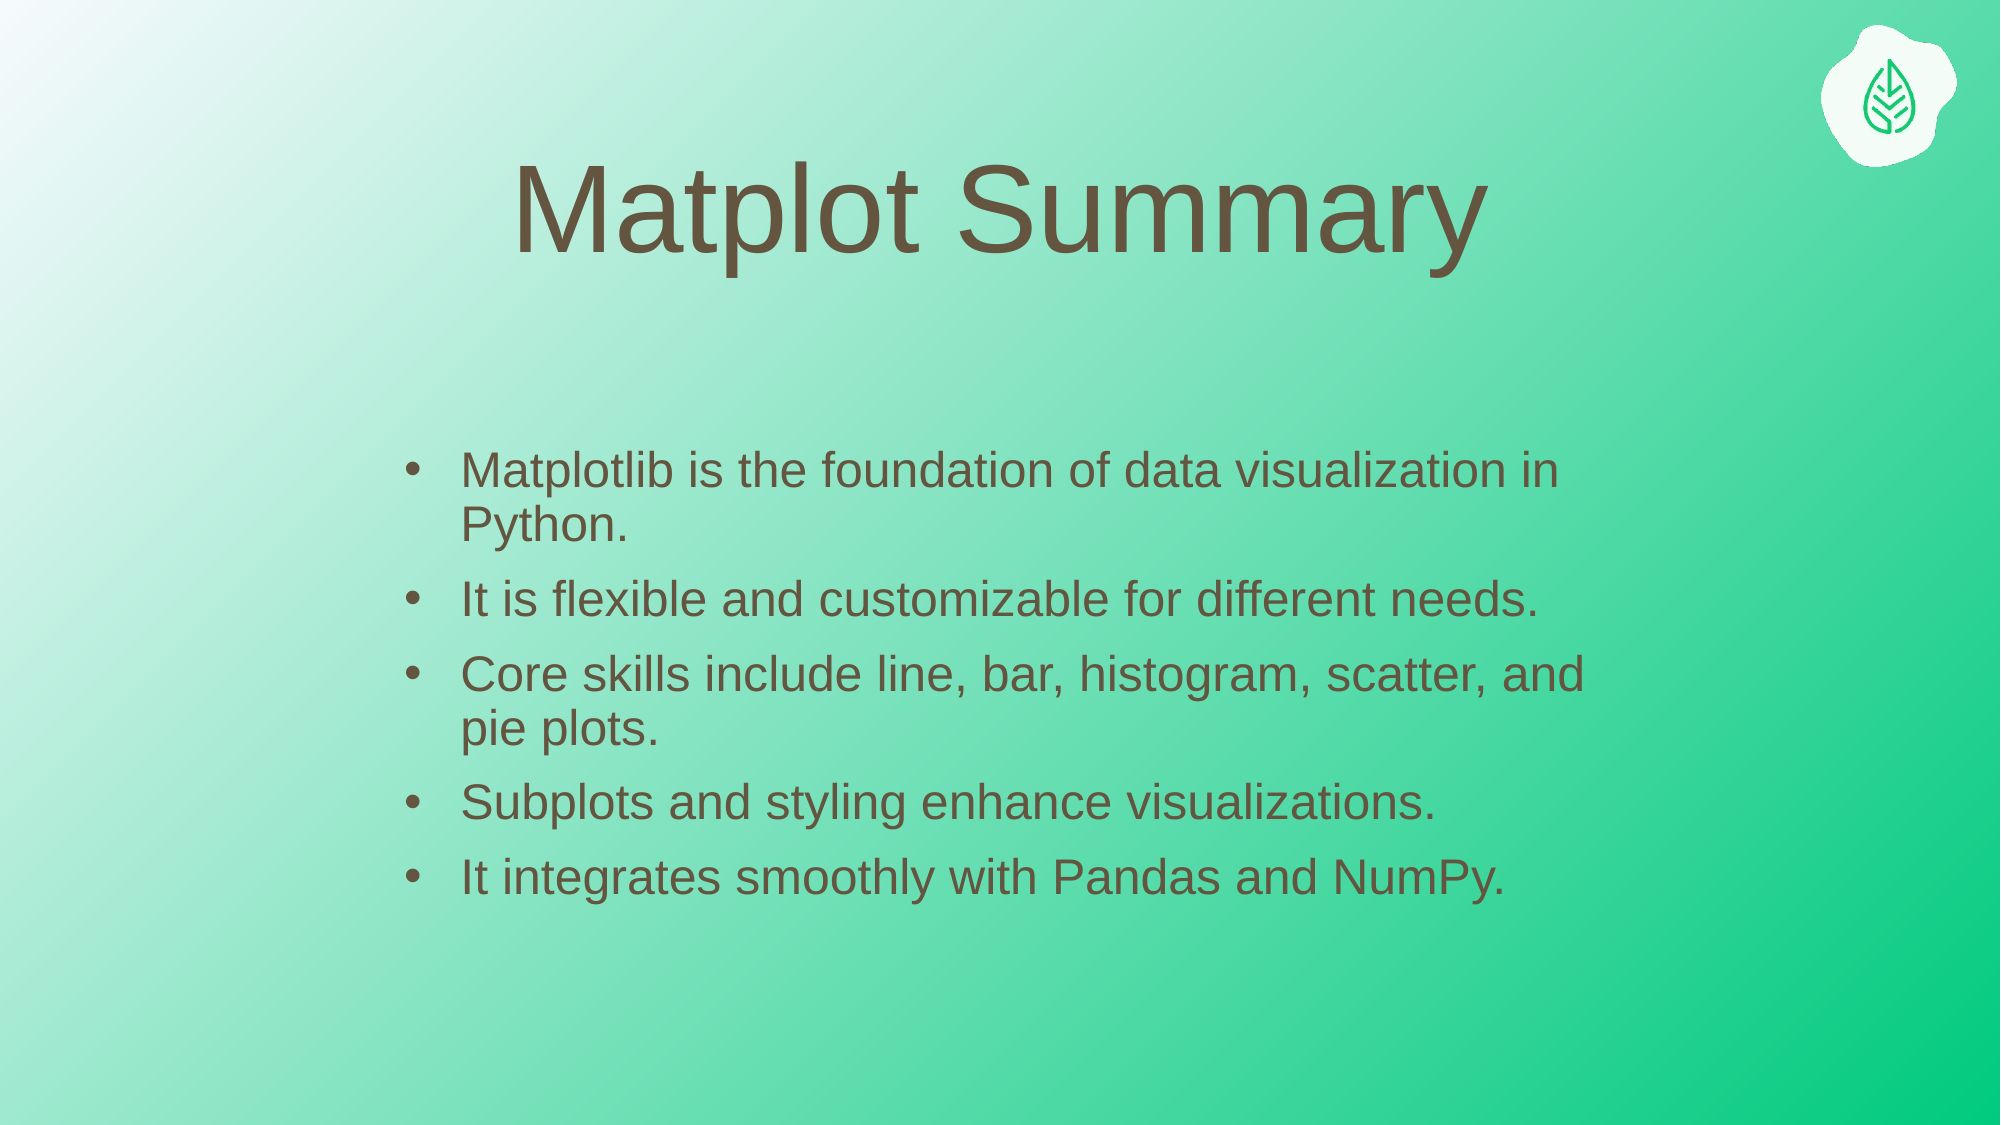

# Matplot Summary

Matplotlib is the foundation of data visualization in Python.
It is flexible and customizable for different needs.
Core skills include line, bar, histogram, scatter, and pie plots.
Subplots and styling enhance visualizations.
It integrates smoothly with Pandas and NumPy.